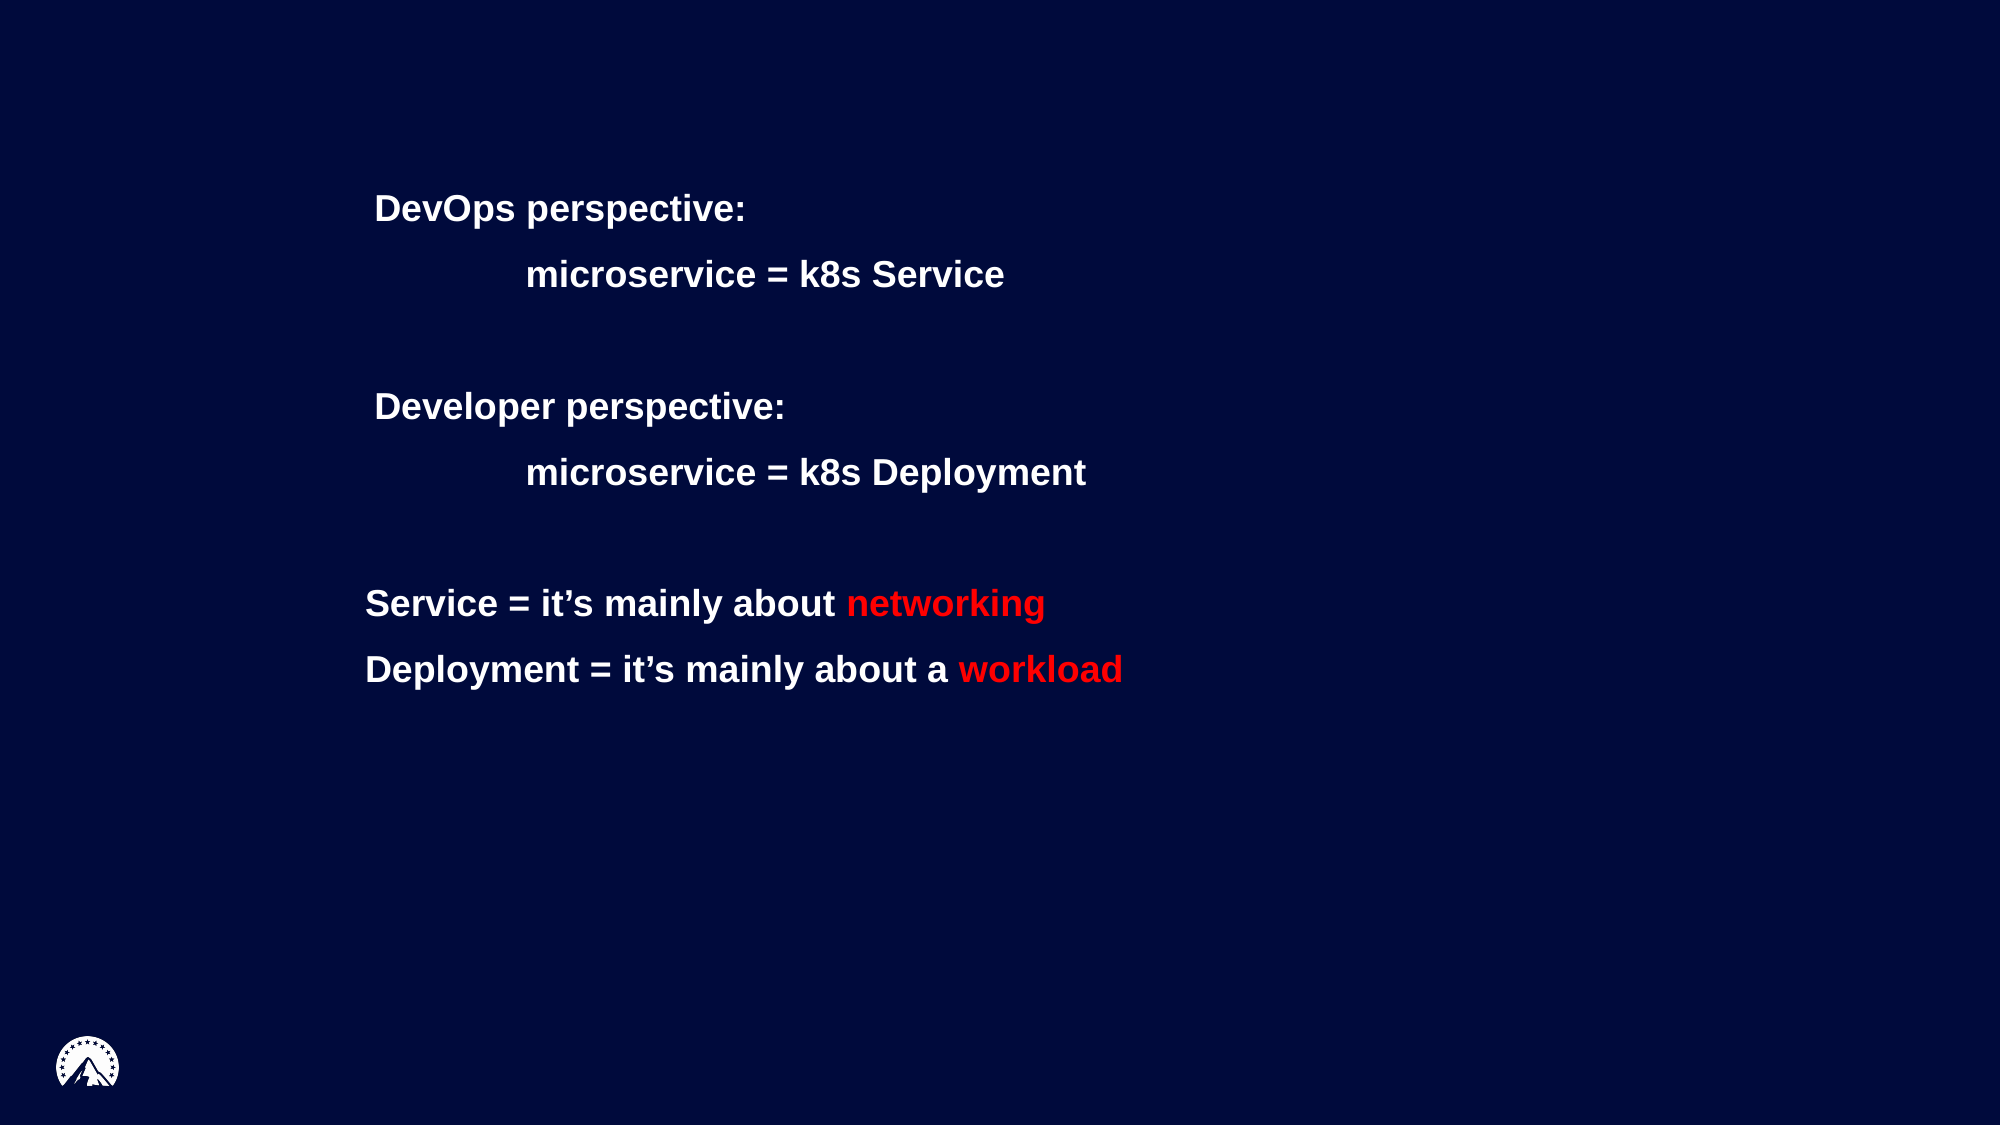

DevOps perspective:
	 microservice = k8s Service

Developer perspective:
	 microservice = k8s Deployment

Service = it’s mainly about networking
Deployment = it’s mainly about a workload